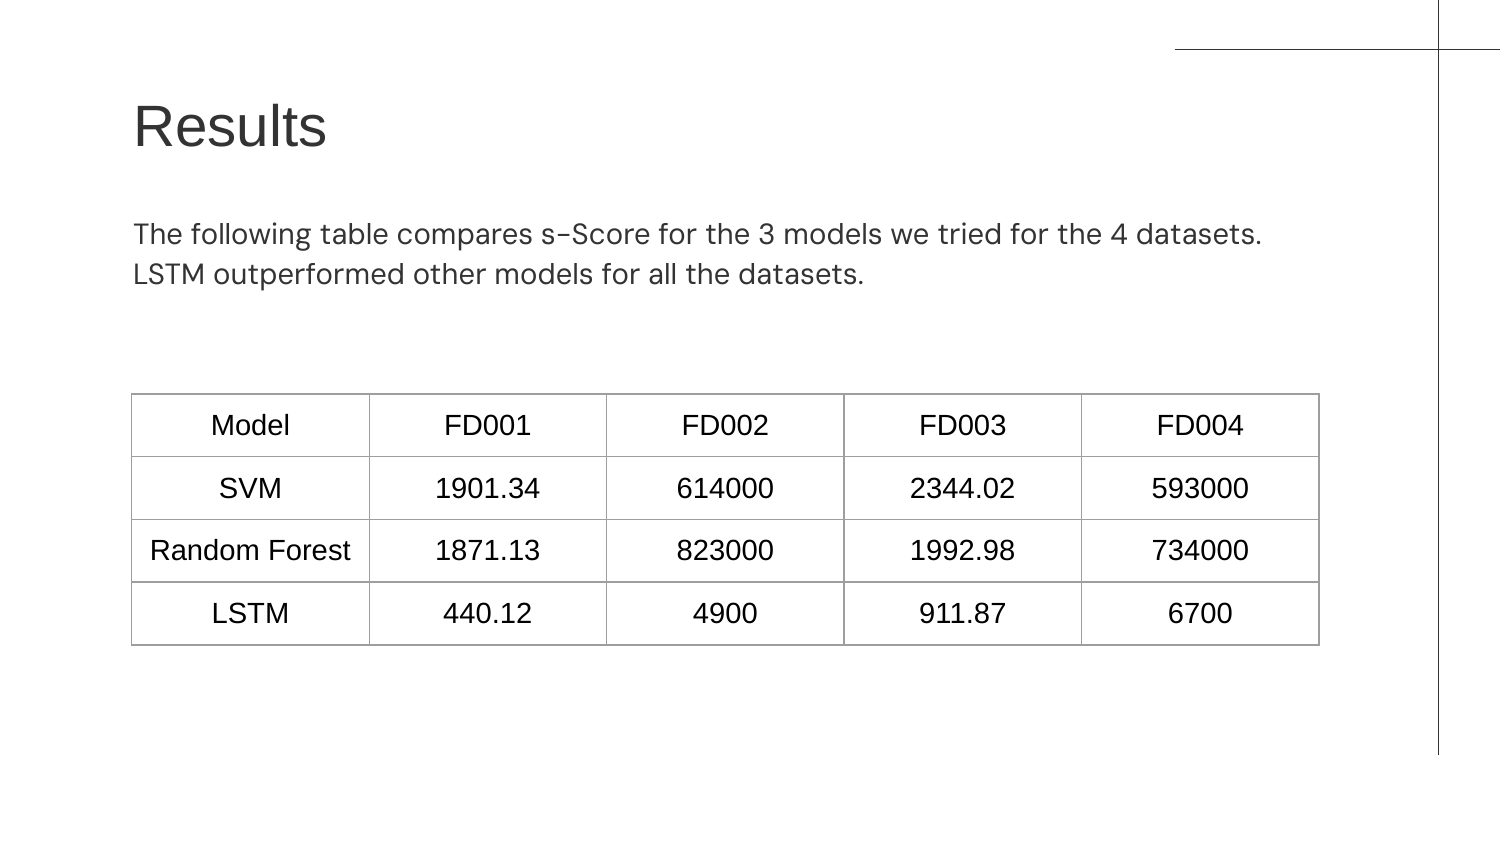

# Results
The following table compares s-Score for the 3 models we tried for the 4 datasets.
LSTM outperformed other models for all the datasets.
| Model | FD001 | FD002 | FD003 | FD004 |
| --- | --- | --- | --- | --- |
| SVM | 1901.34 | 614000 | 2344.02 | 593000 |
| Random Forest | 1871.13 | 823000 | 1992.98 | 734000 |
| LSTM | 440.12 | 4900 | 911.87 | 6700 |